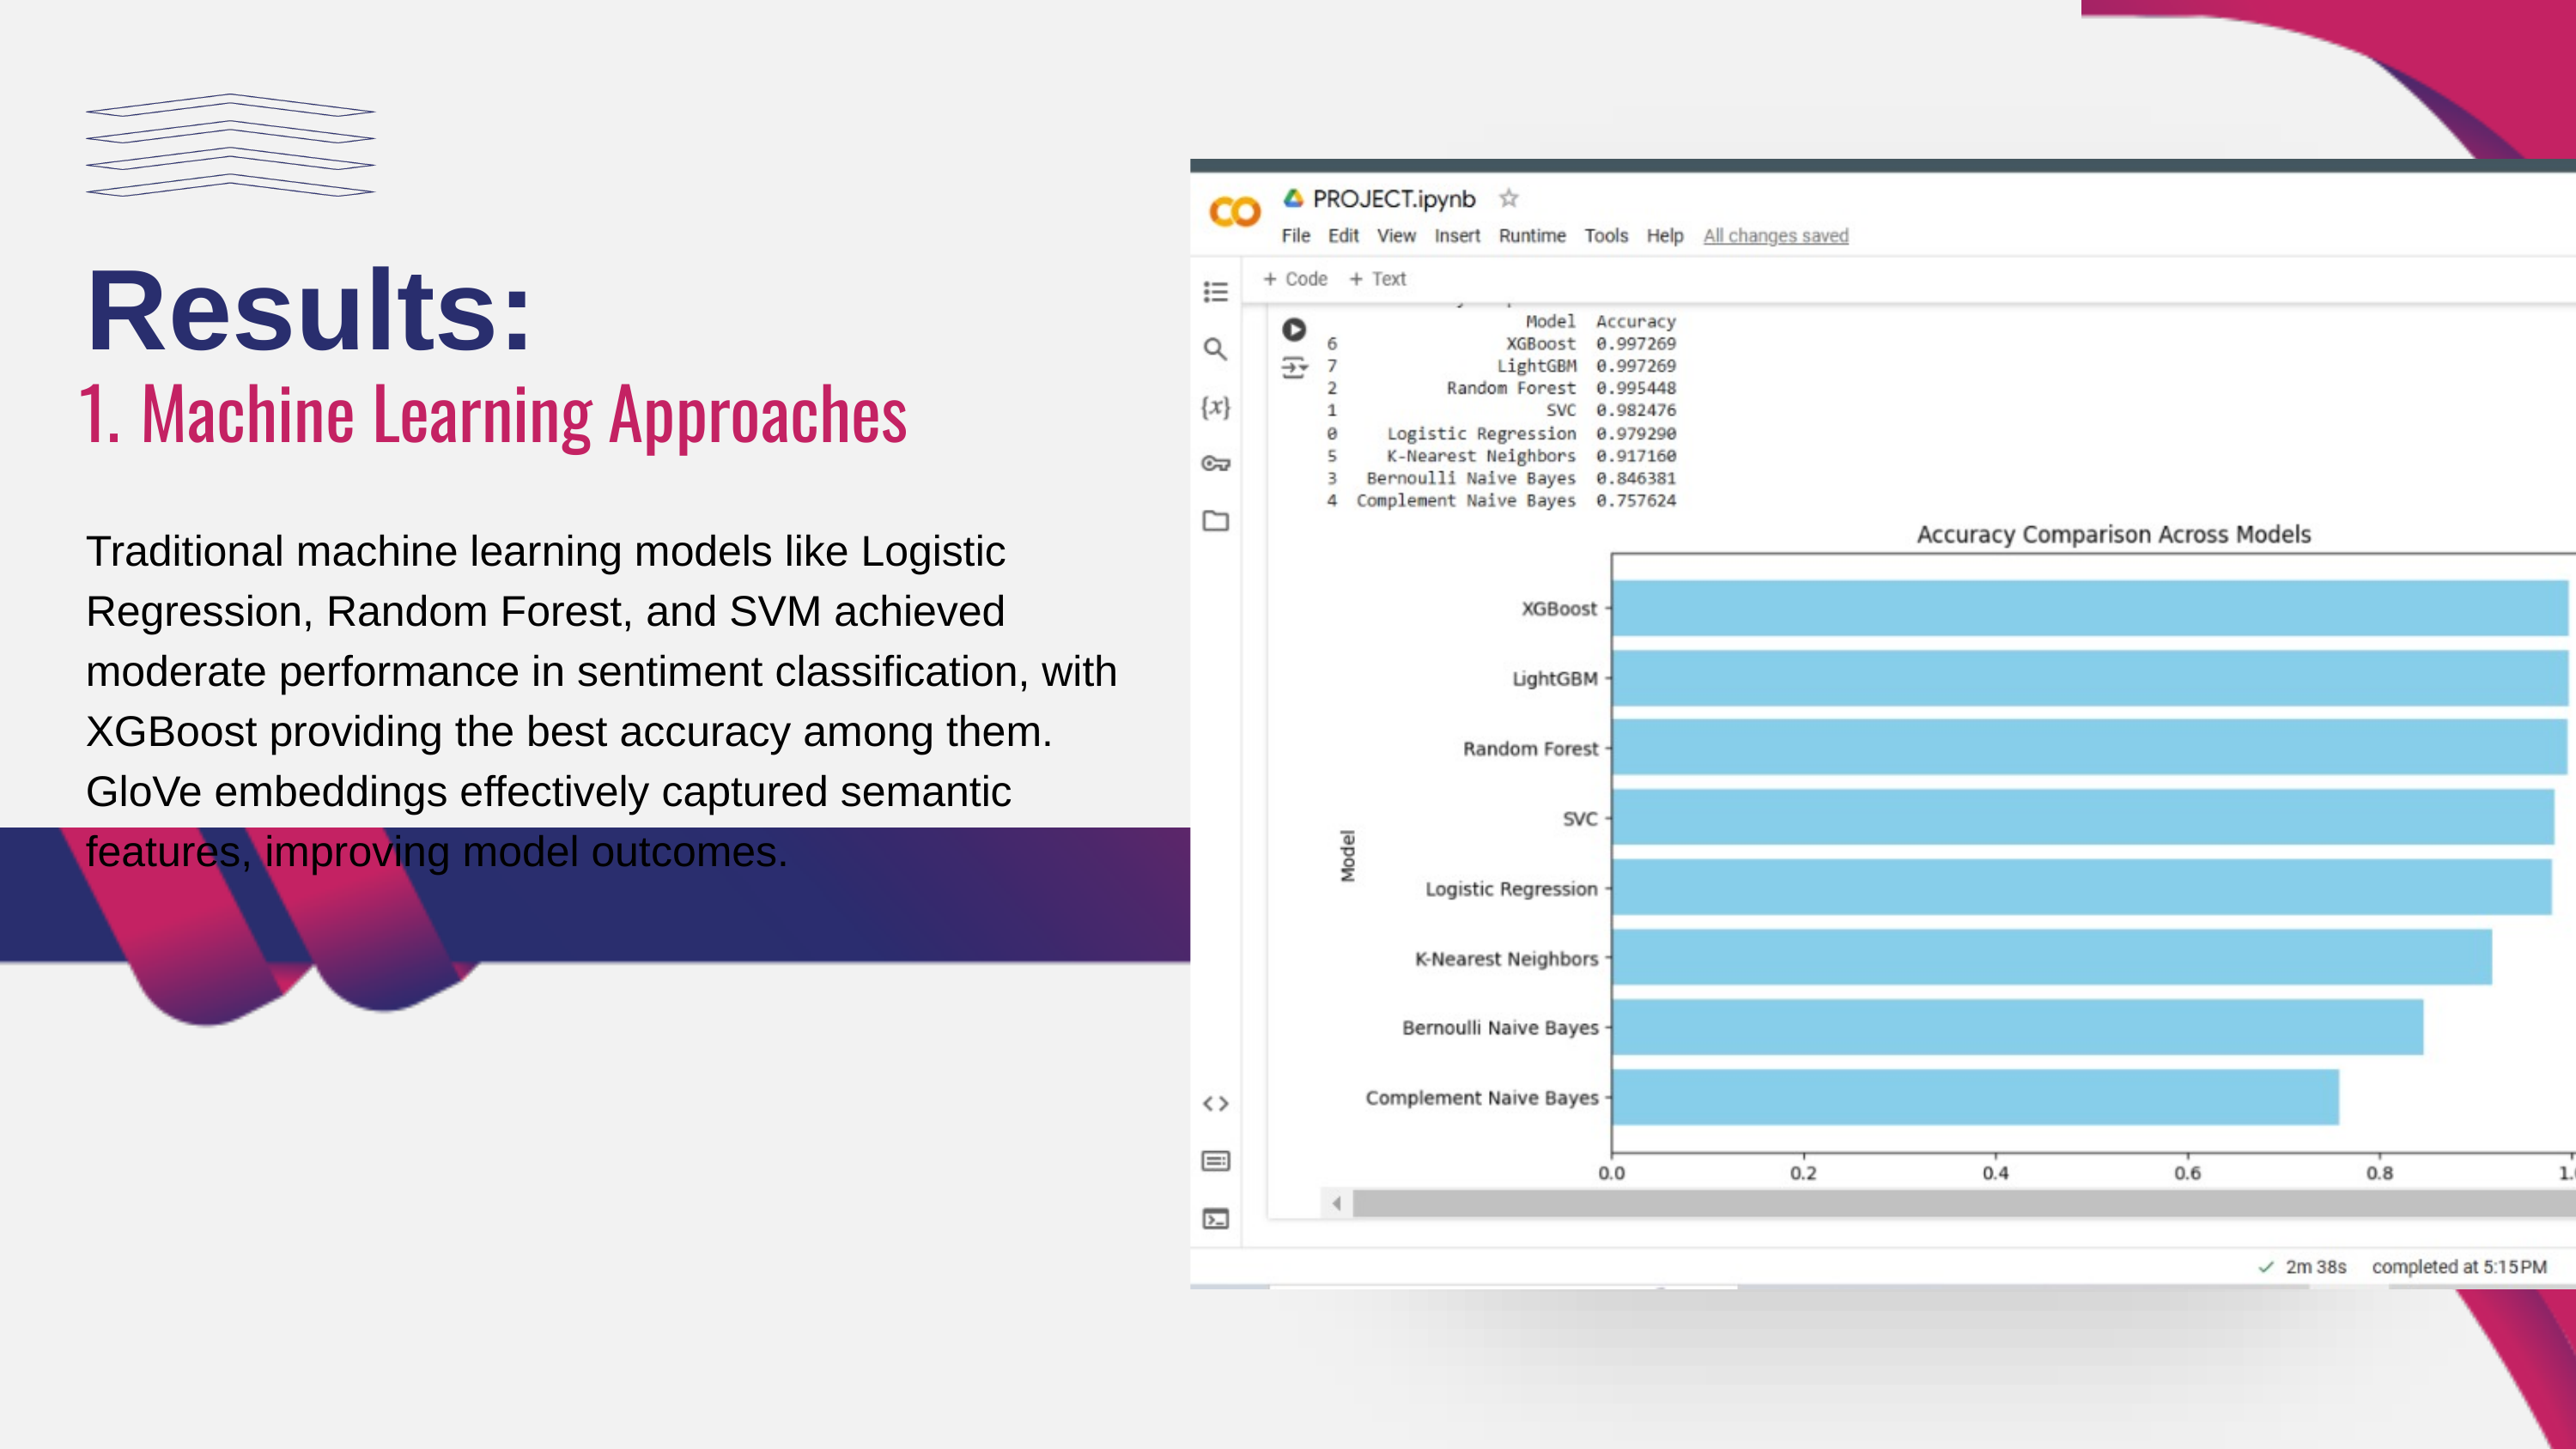

Results:
Machine Learning Approaches
Traditional machine learning models like Logistic Regression, Random Forest, and SVM achieved moderate performance in sentiment classification, with XGBoost providing the best accuracy among them.
GloVe embeddings effectively captured semantic features, improving model outcomes.